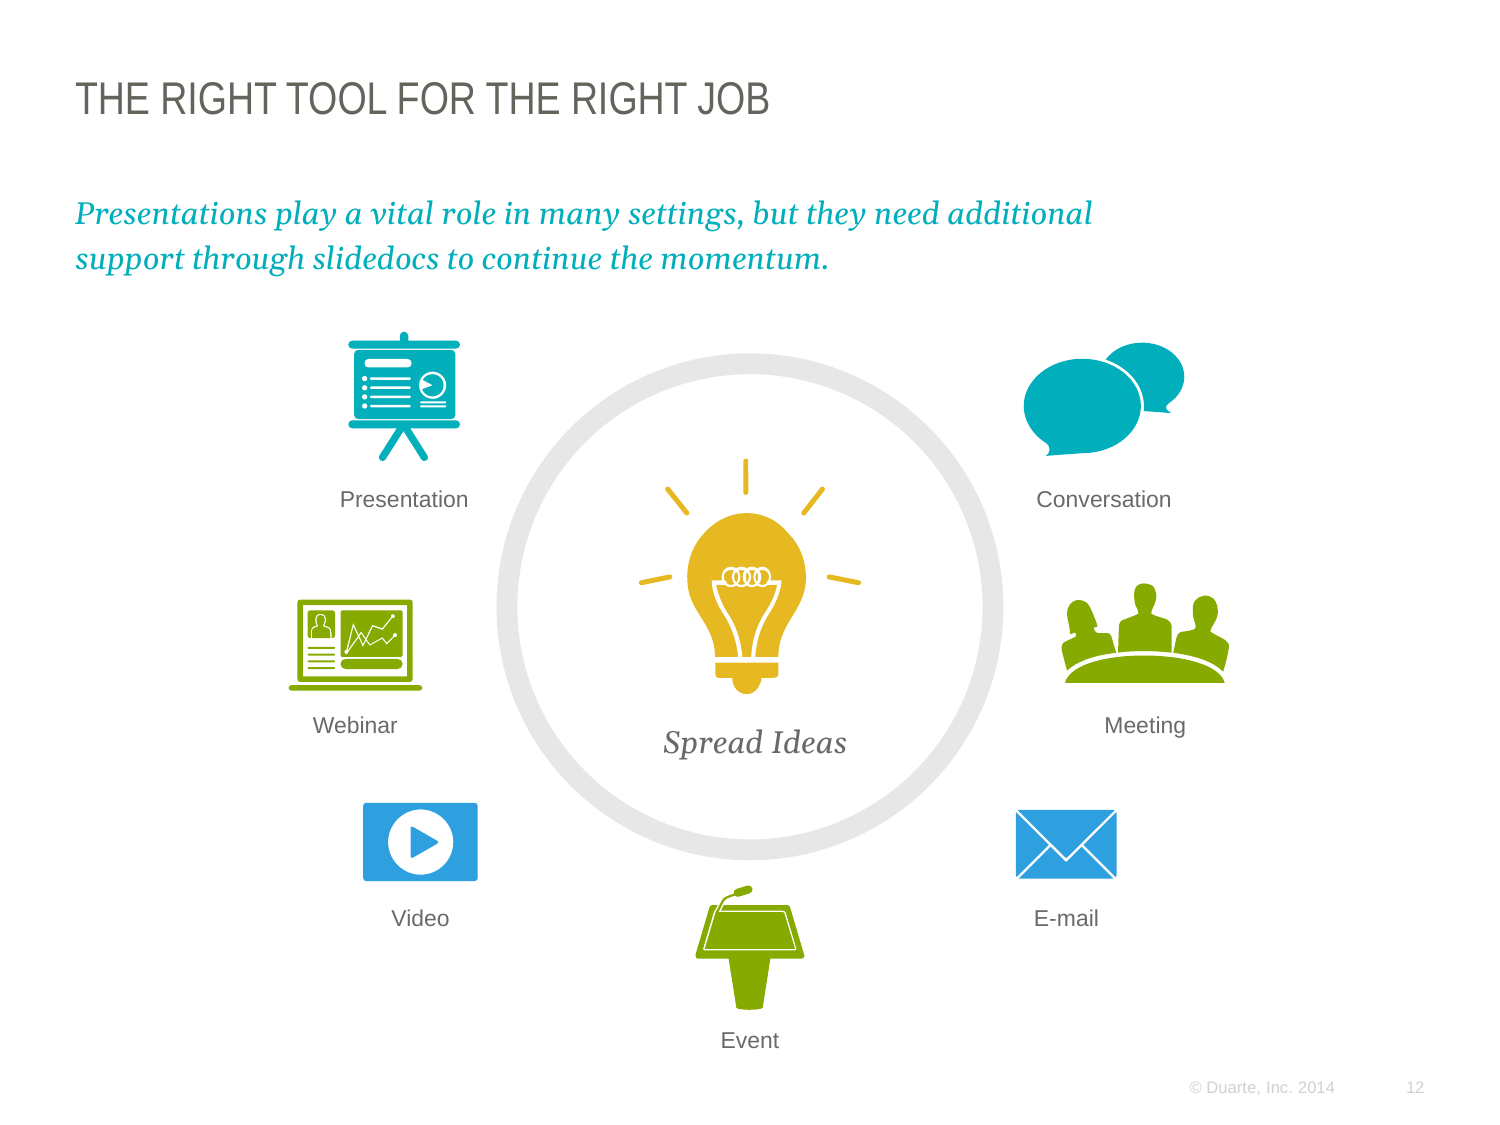

# The right tool for the right job
Presentations play a vital role in many settings, but they need additional
support through slidedocs to continue the momentum.

Presentation
Conversation

Webinar
Meeting
Spread Ideas

Video
E-mail
Event